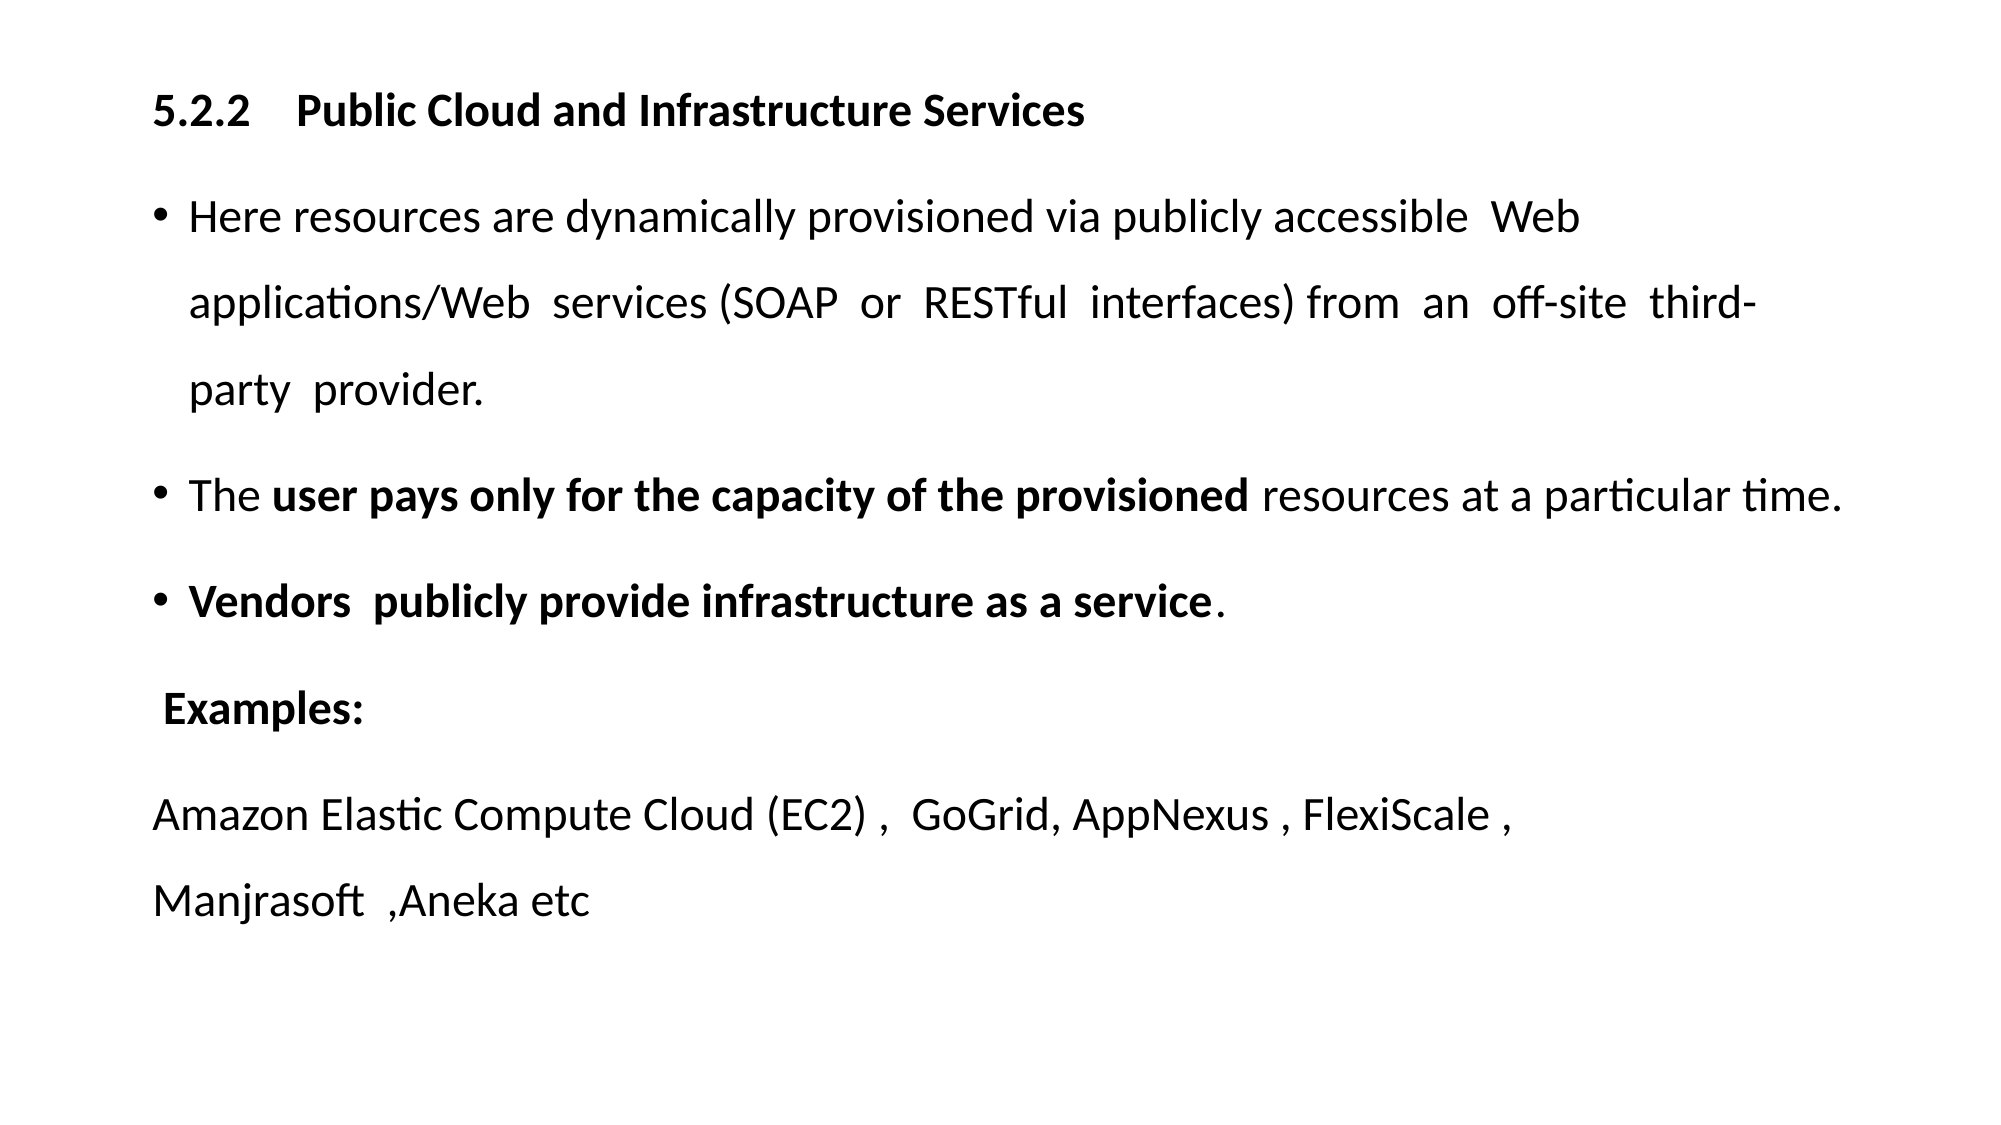

5.2.2 	Public Cloud and Infrastructure Services
Here resources are dynamically provisioned via publicly accessible  Web  applications/Web  services (SOAP  or  RESTful  interfaces) from  an  off-site  third-party  provider.
The user pays only for the capacity of the provisioned resources at a particular time.
Vendors  publicly provide infrastructure as a service.
 Examples:
Amazon Elastic Compute Cloud (EC2) ,  GoGrid, AppNexus , FlexiScale , Manjrasoft  ,Aneka etc